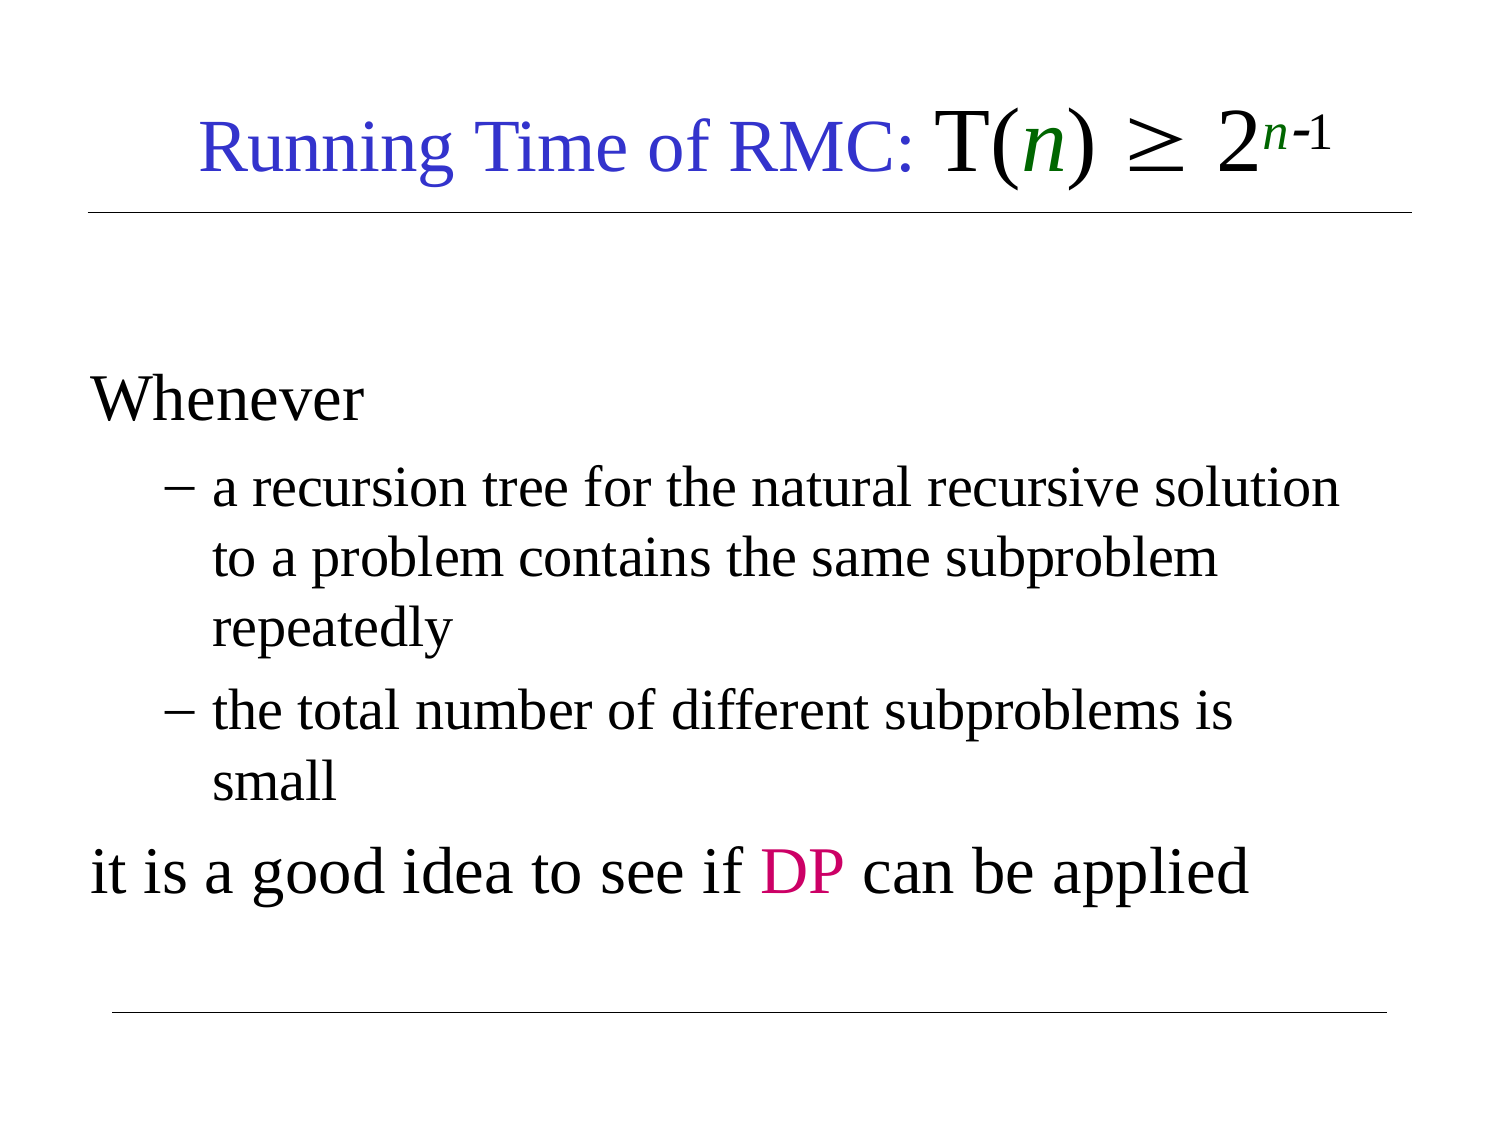

# Running Time of RMC: T(n) ≥ 2n−1

Whenever
a recursion tree for the natural recursive solution to a problem contains the same subproblem repeatedly
the total number of different subproblems is small
it is a good idea to see if DP can be applied